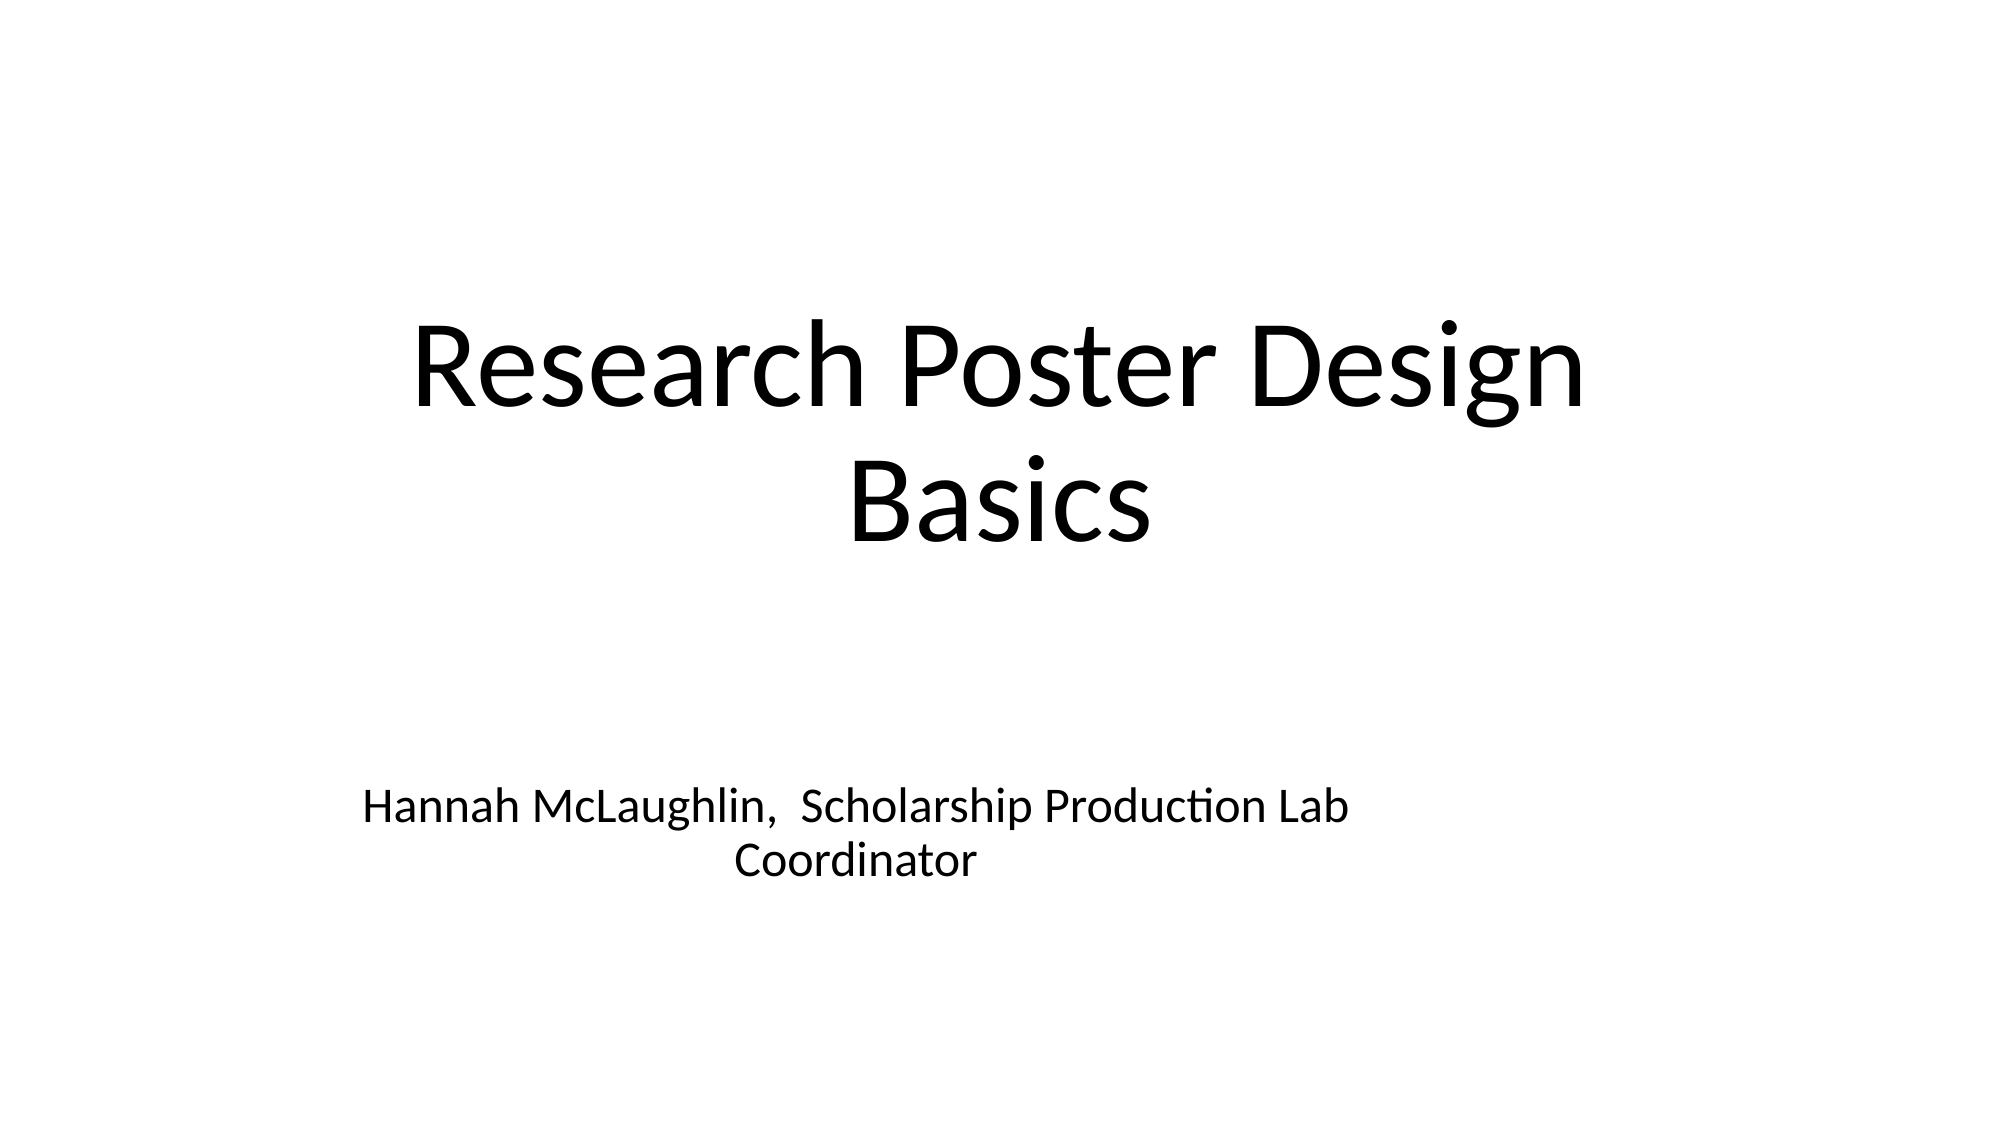

# Research Poster Design Basics
Hannah McLaughlin,  Scholarship Production Lab Coordinator